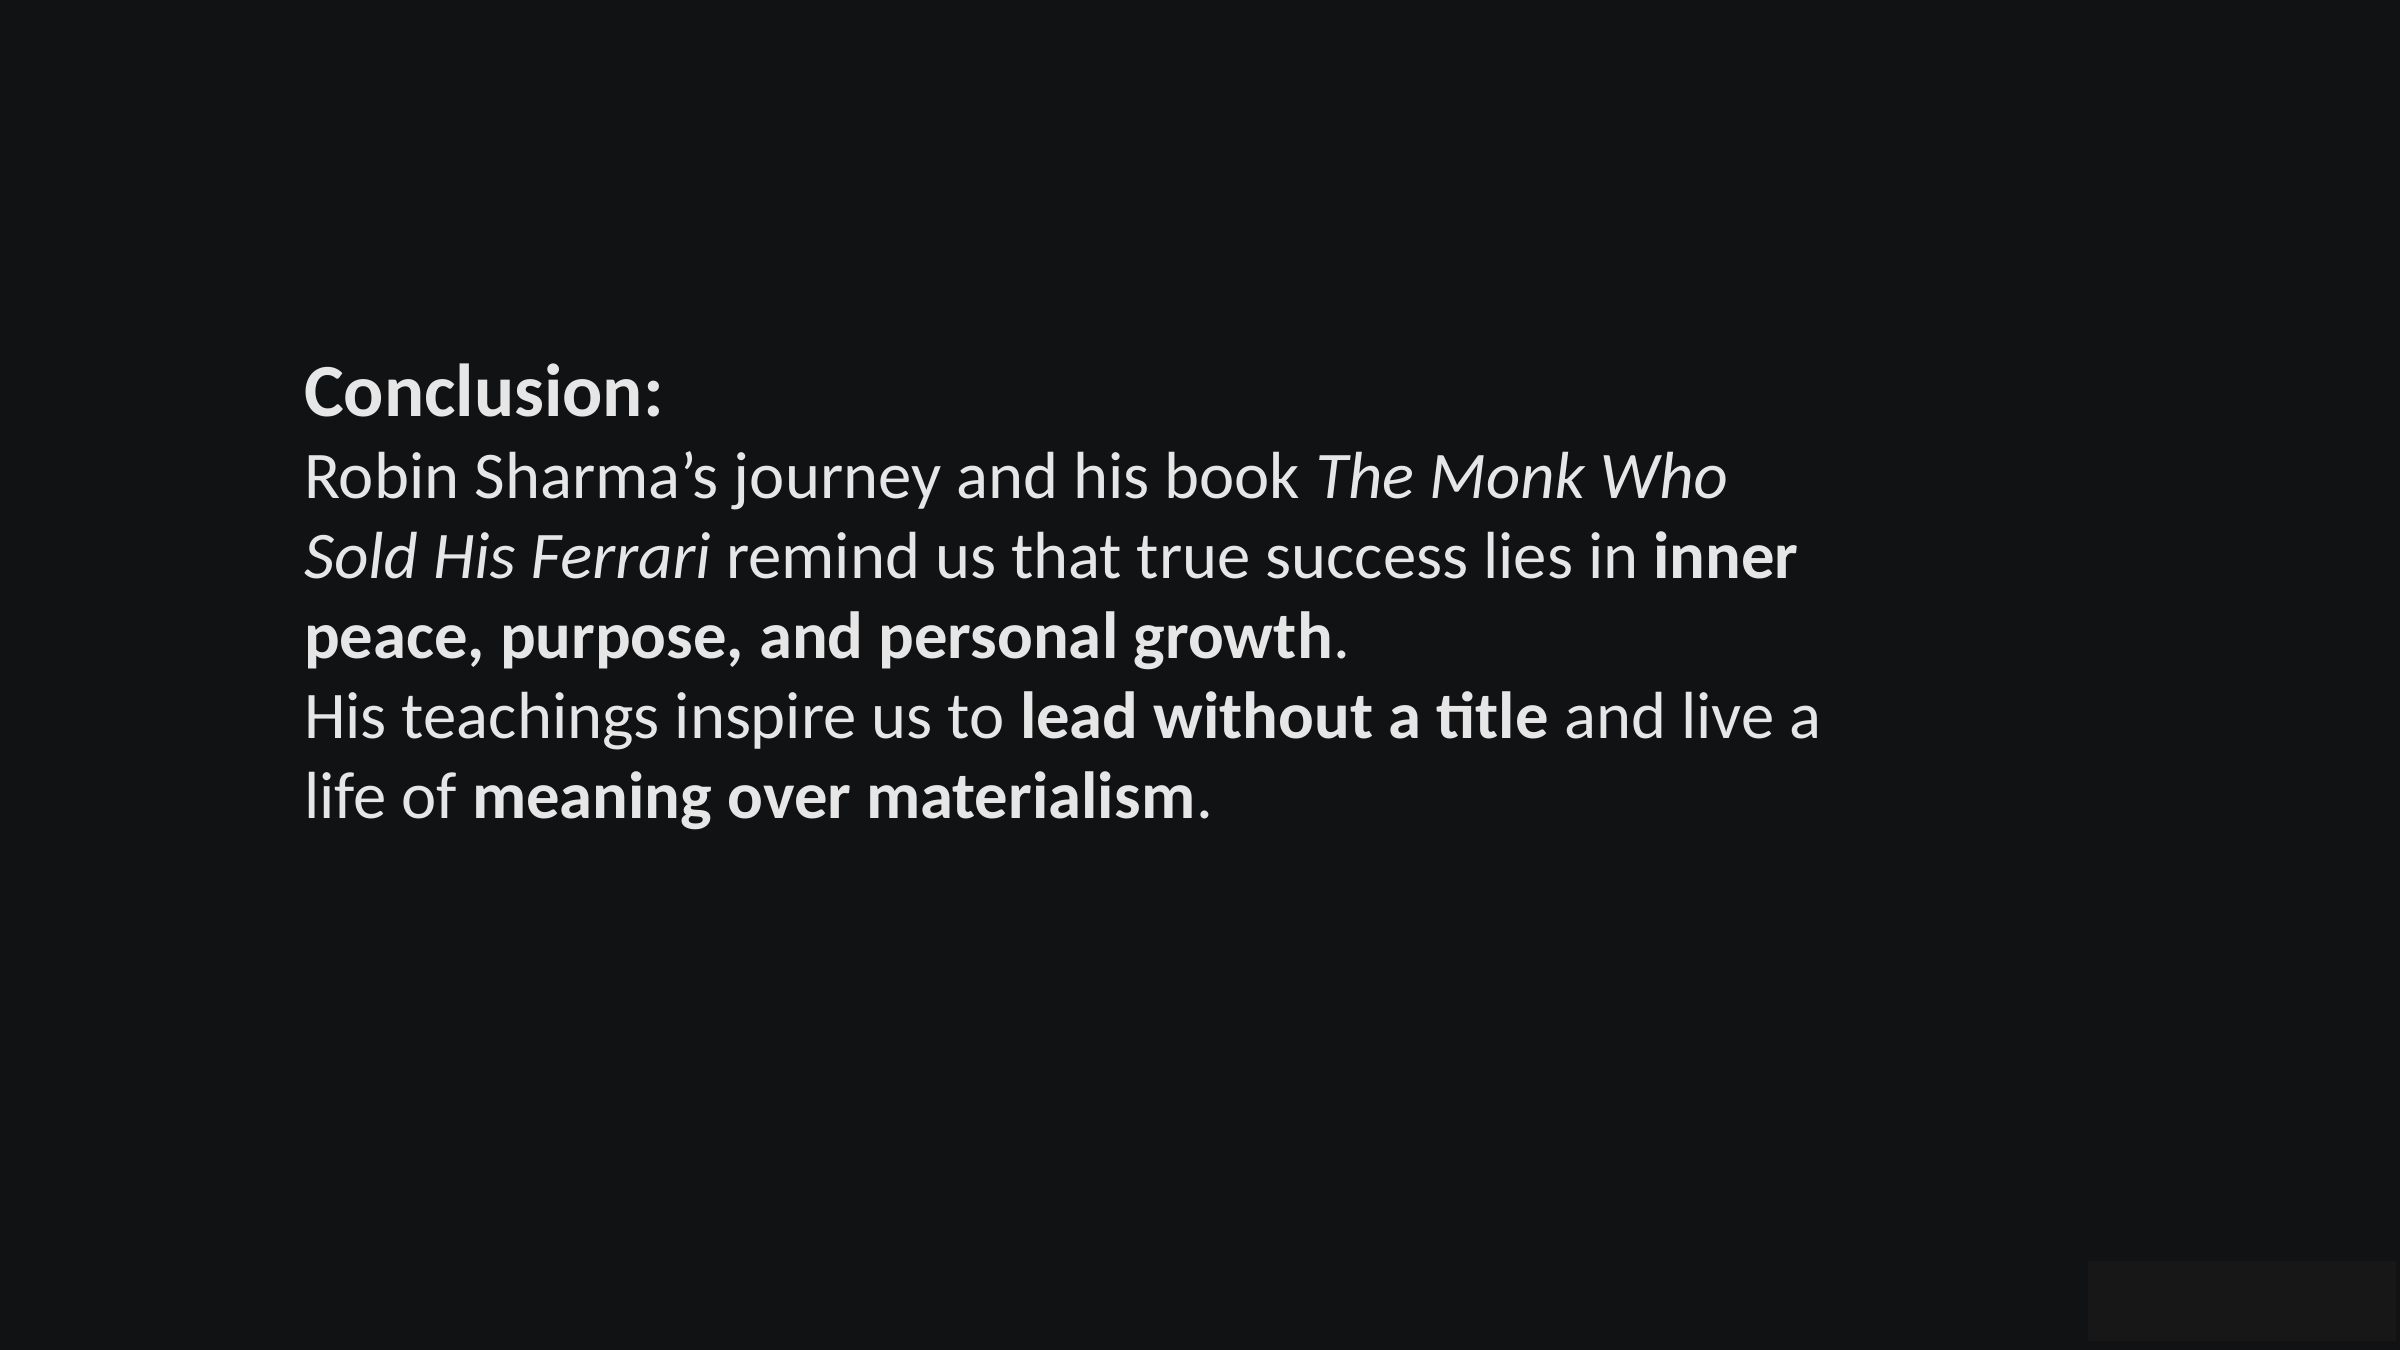

Conclusion:
Robin Sharma’s journey and his book The Monk Who Sold His Ferrari remind us that true success lies in inner peace, purpose, and personal growth.
His teachings inspire us to lead without a title and live a life of meaning over materialism.